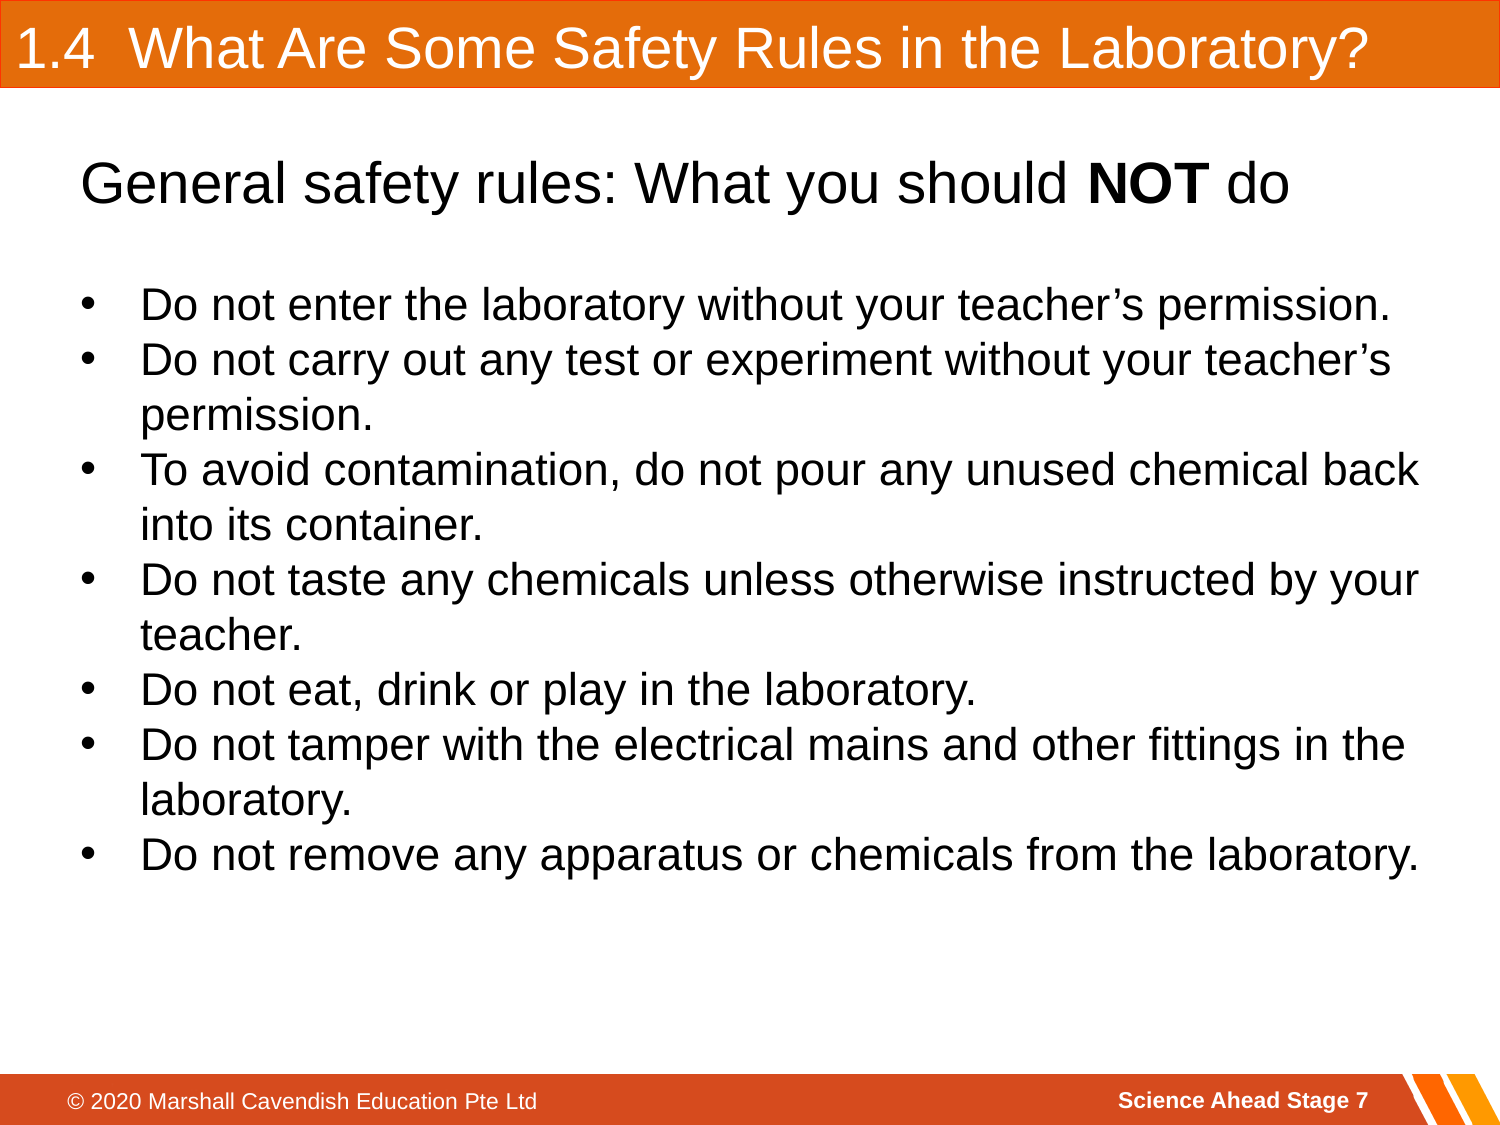

1.4  What Are Some Safety Rules in the Laboratory?
General safety rules: What you should NOT do

Do not enter the laboratory without your teacher’s permission.
Do not carry out any test or experiment without your teacher’s permission.
To avoid contamination, do not pour any unused chemical back into its container.
Do not taste any chemicals unless otherwise instructed by your teacher.
Do not eat, drink or play in the laboratory.
Do not tamper with the electrical mains and other fittings in the laboratory.
Do not remove any apparatus or chemicals from the laboratory.
Science Ahead Stage 7